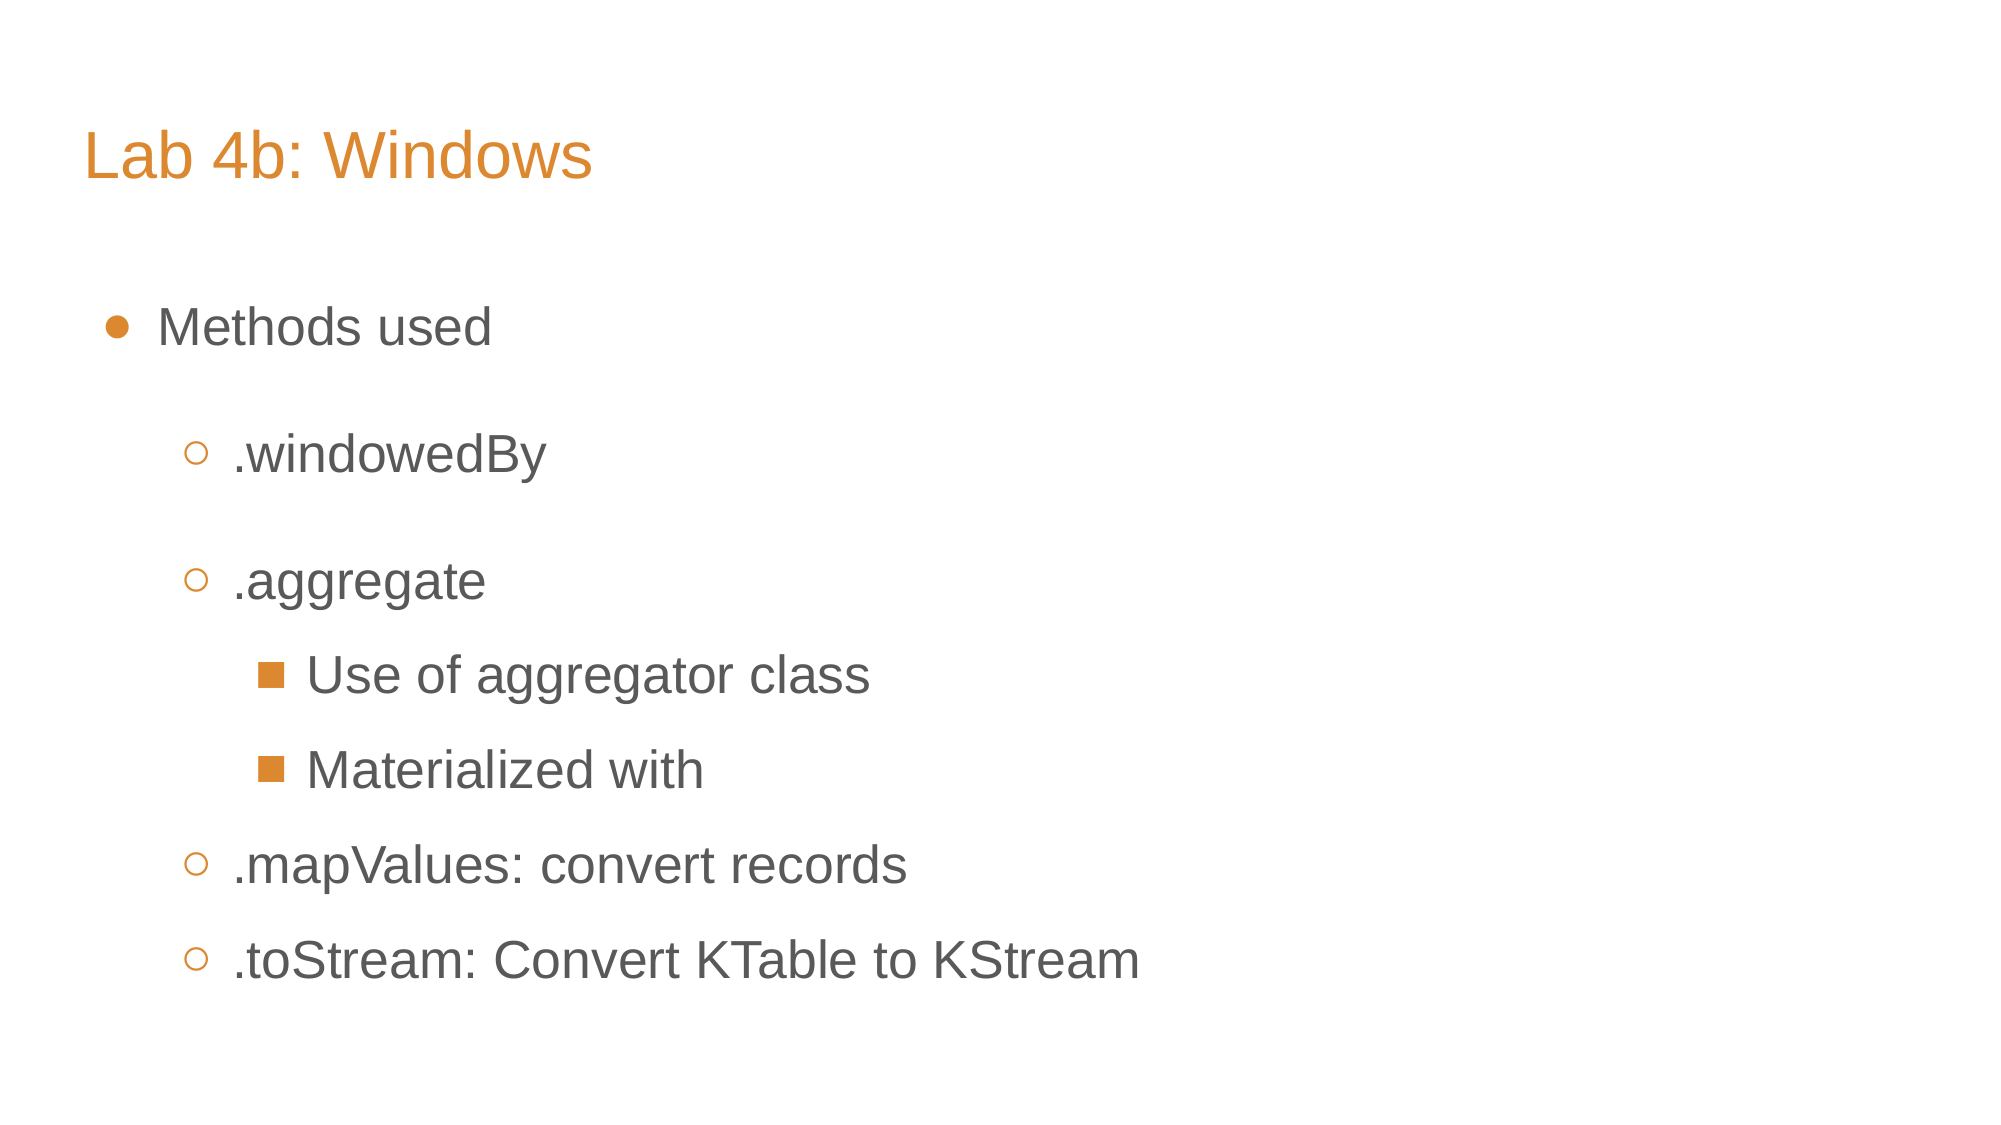

# Lab 4b: Windows
Methods used
.windowedBy
.aggregate
Use of aggregator class
Materialized with
.mapValues: convert records
.toStream: Convert KTable to KStream